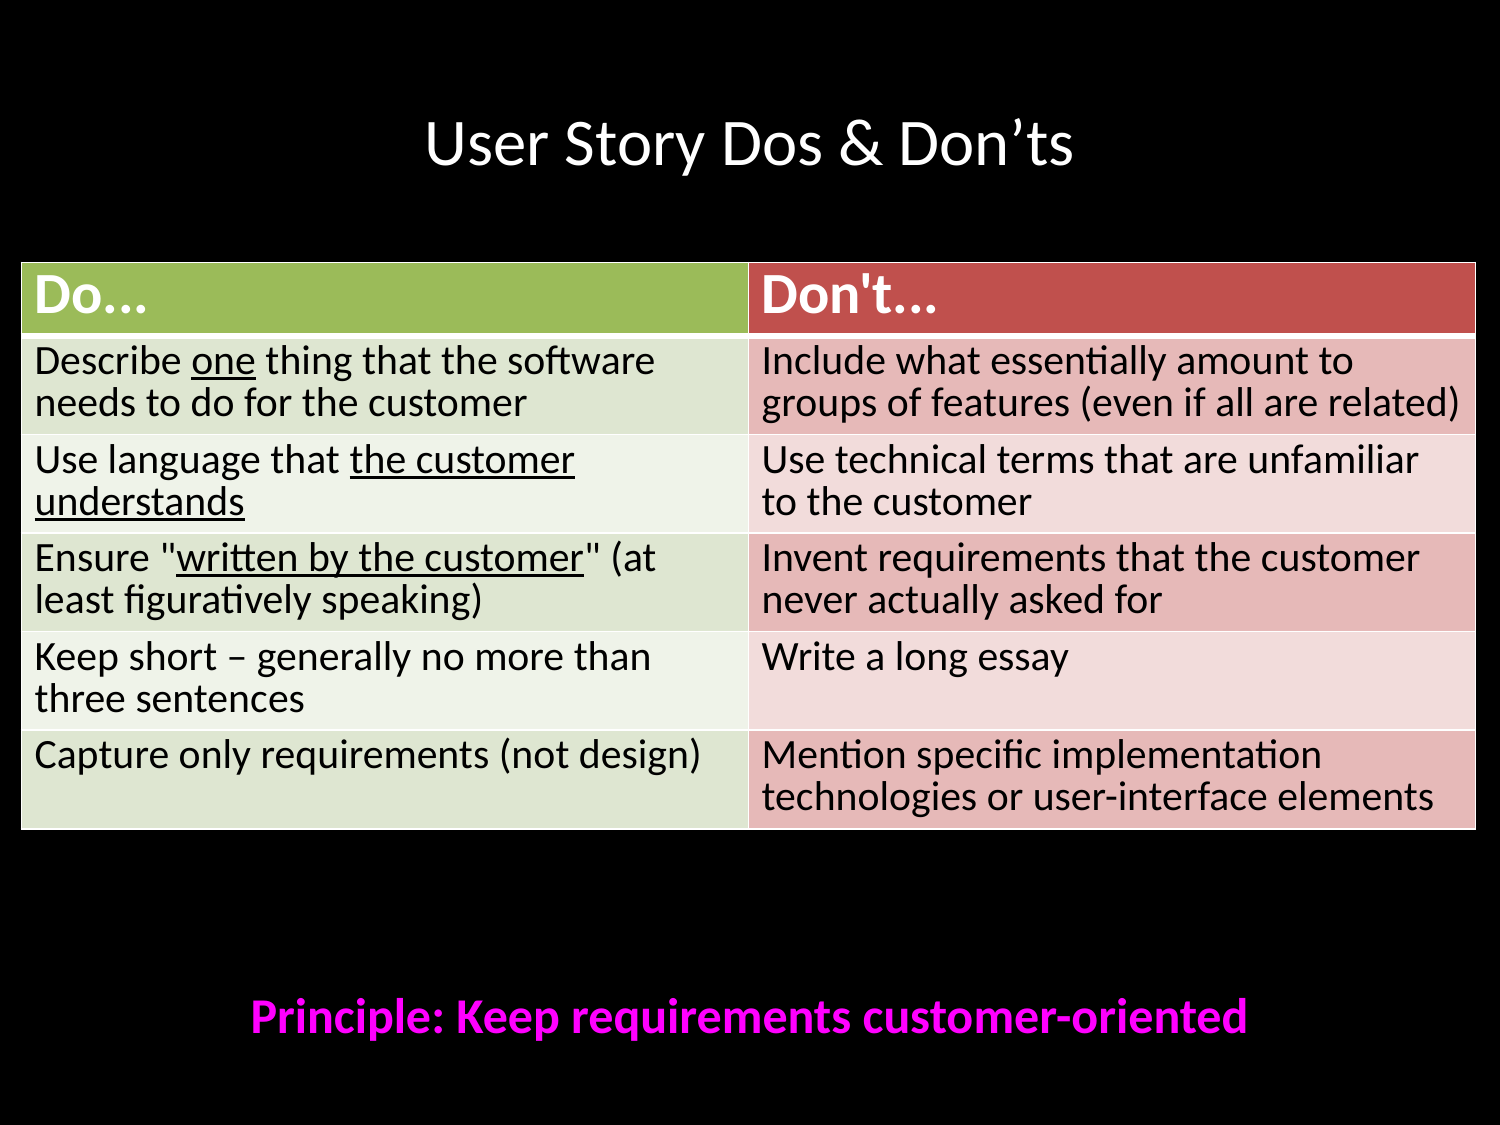

# User Story Dos & Don’ts
| Do... | Don't... |
| --- | --- |
| Describe one thing that the software needs to do for the customer | Include what essentially amount to groups of features (even if all are related) |
| Use language that the customer understands | Use technical terms that are unfamiliar to the customer |
| Ensure "written by the customer" (at least figuratively speaking) | Invent requirements that the customer never actually asked for |
| Keep short – generally no more than three sentences | Write a long essay |
| Capture only requirements (not design) | Mention specific implementation technologies or user-interface elements |
Principle: Keep requirements customer-oriented